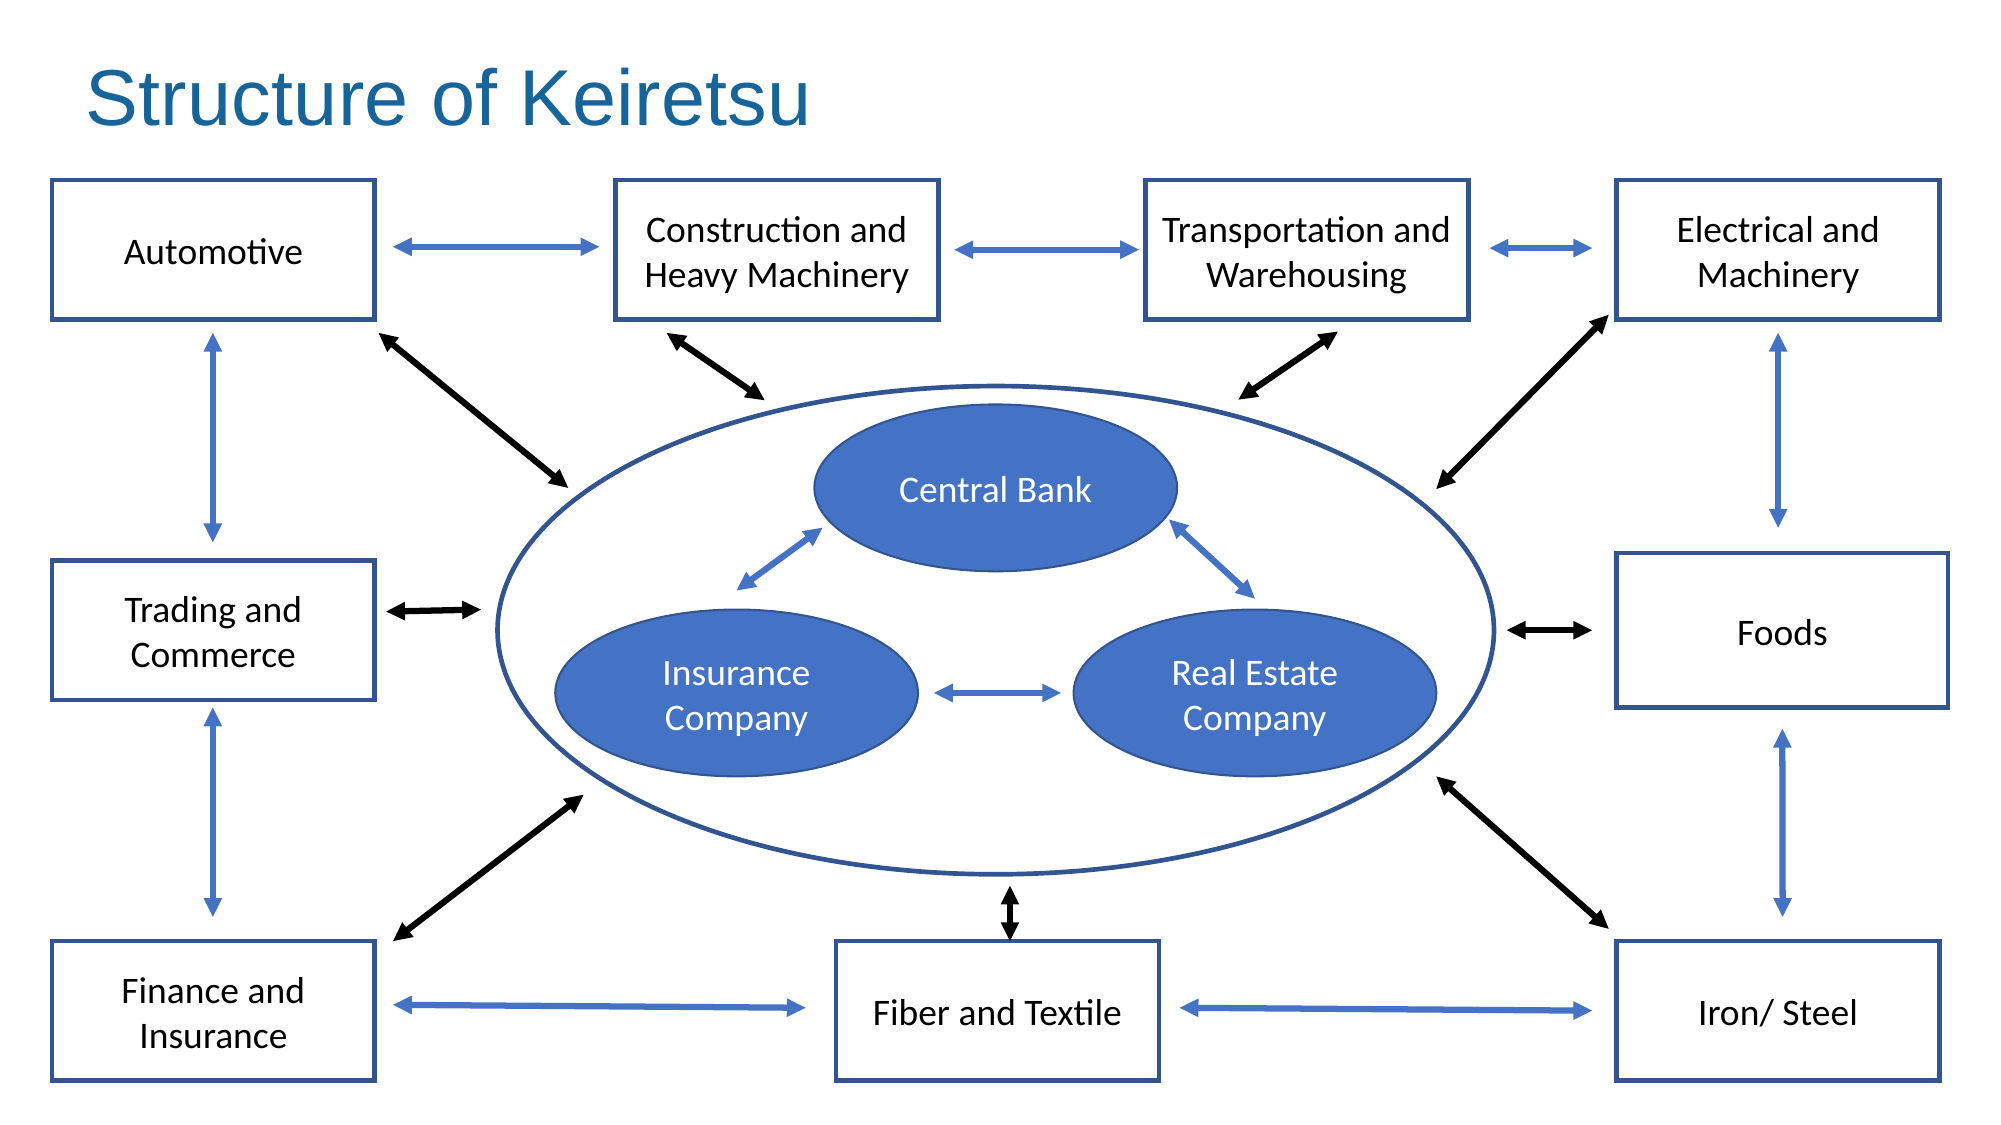

Structure of Keiretsu
Automotive
Construction and Heavy Machinery
Transportation and Warehousing
Electrical and Machinery

Central Bank
Foods
Trading and Commerce
Insurance Company
Real Estate Company
Finance and Insurance
Fiber and Textile
Iron/ Steel